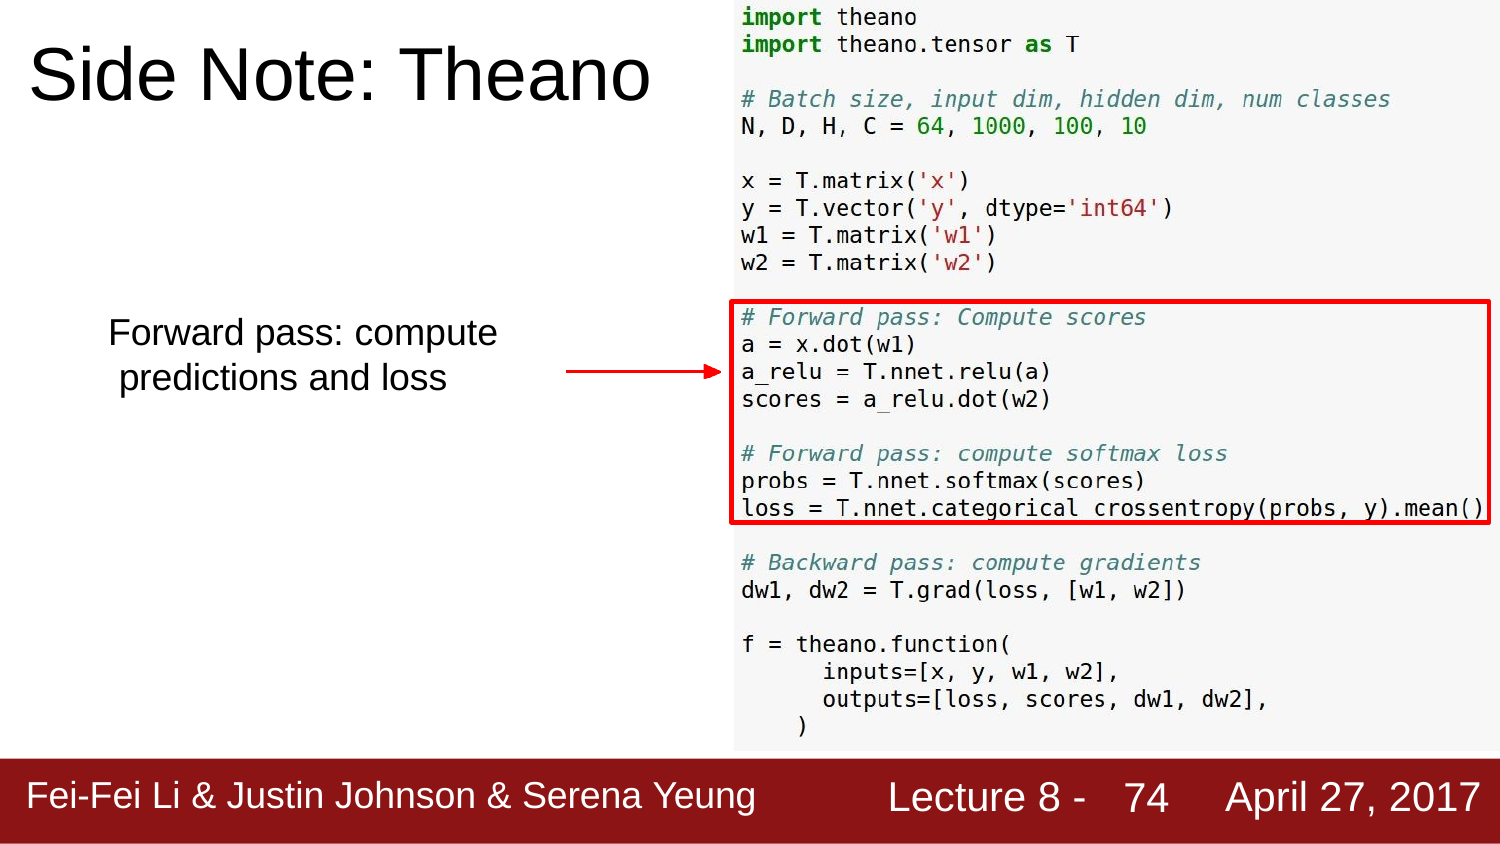

Side Note: Theano

Forward pass: compute  predictions and loss

Lecture 8 -
April 27, 2017
Fei-Fei Li & Justin Johnson & Serena Yeung
74